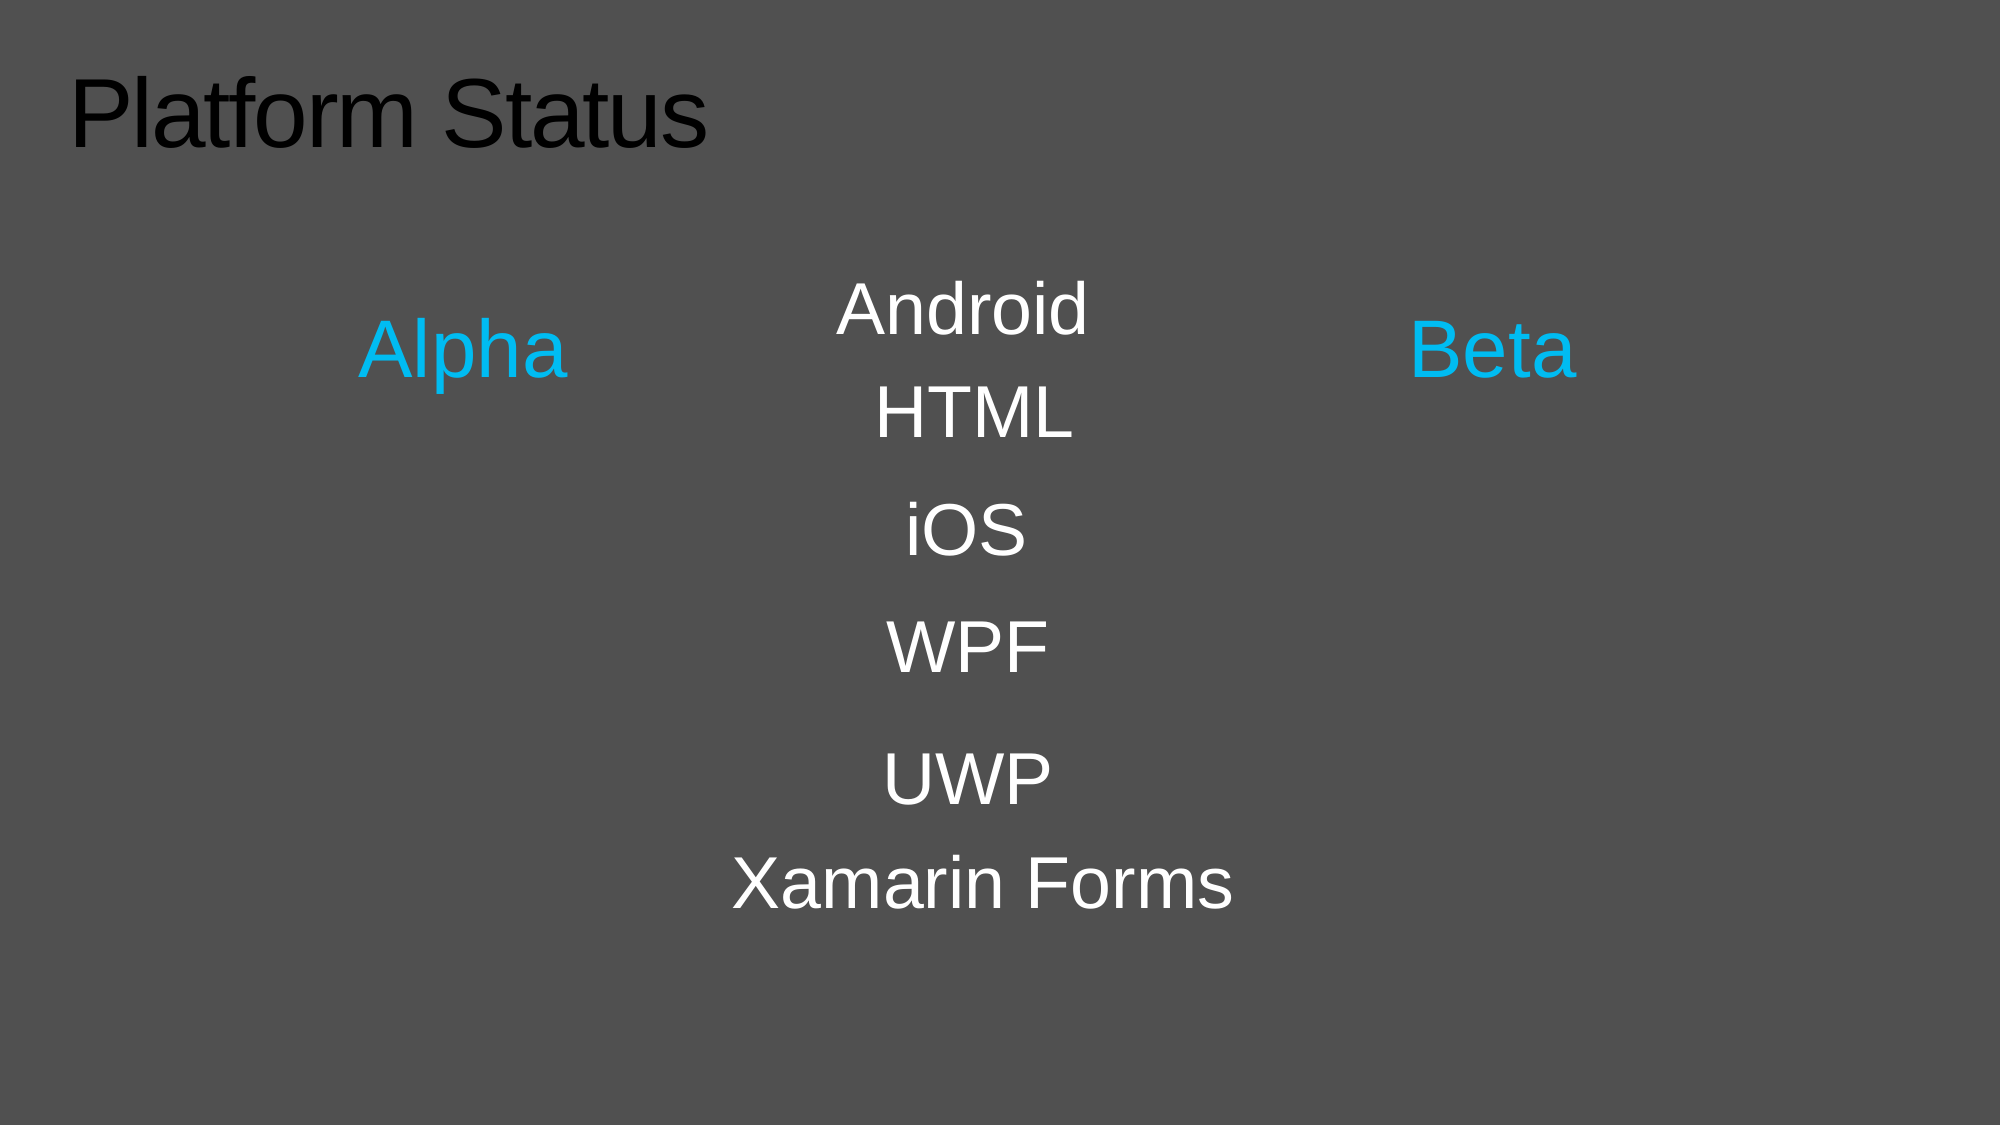

# Platform Status
Android
Alpha
Beta
HTML
iOS
WPF
UWP
Xamarin Forms